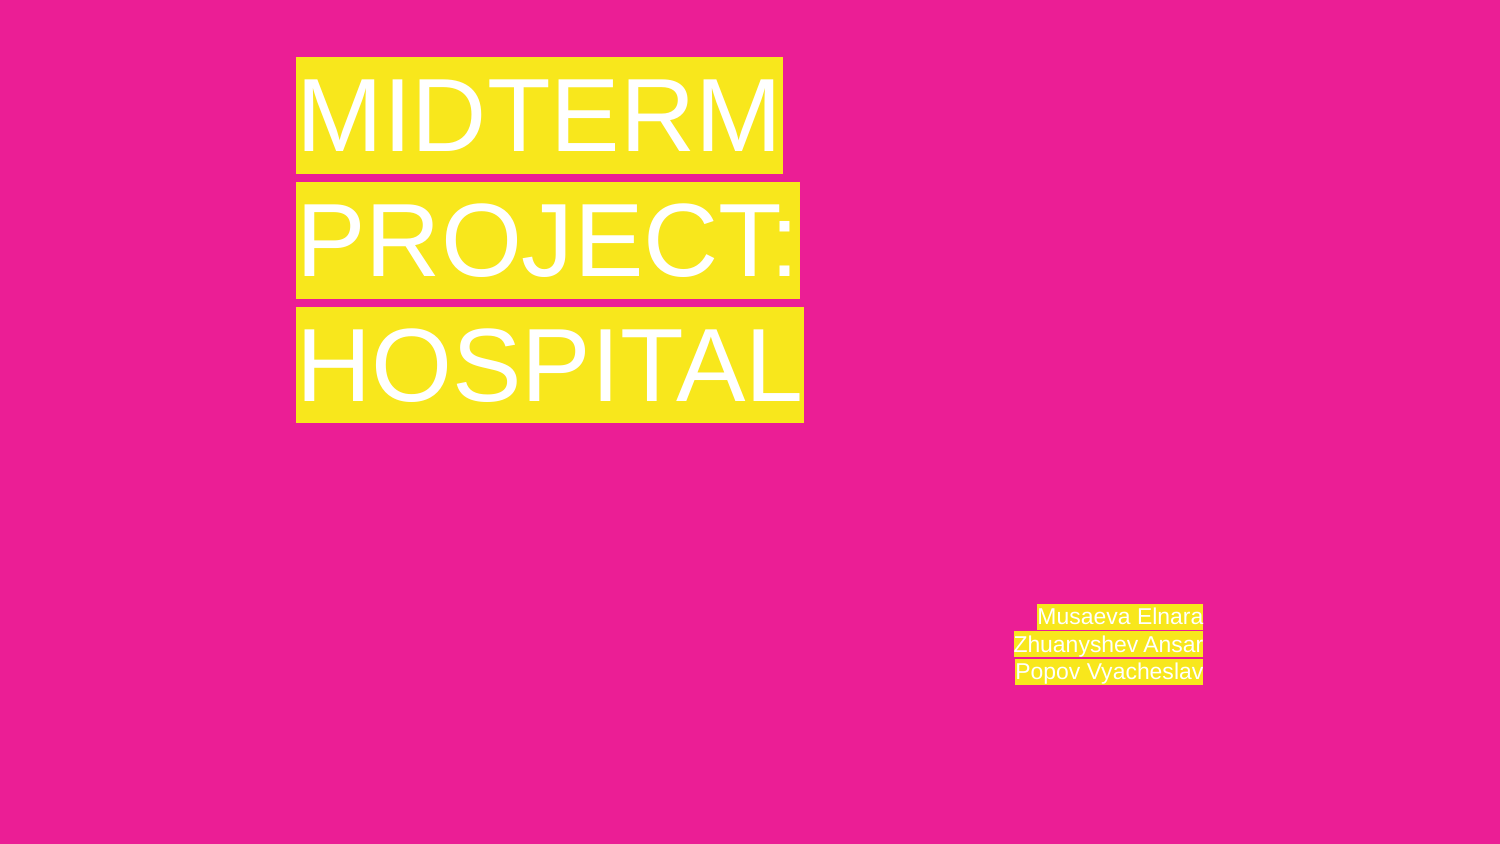

# MIDTERM PROJECT:
HOSPITAL

Musaeva Elnara
Zhuanyshev Ansar
Popov Vyacheslav